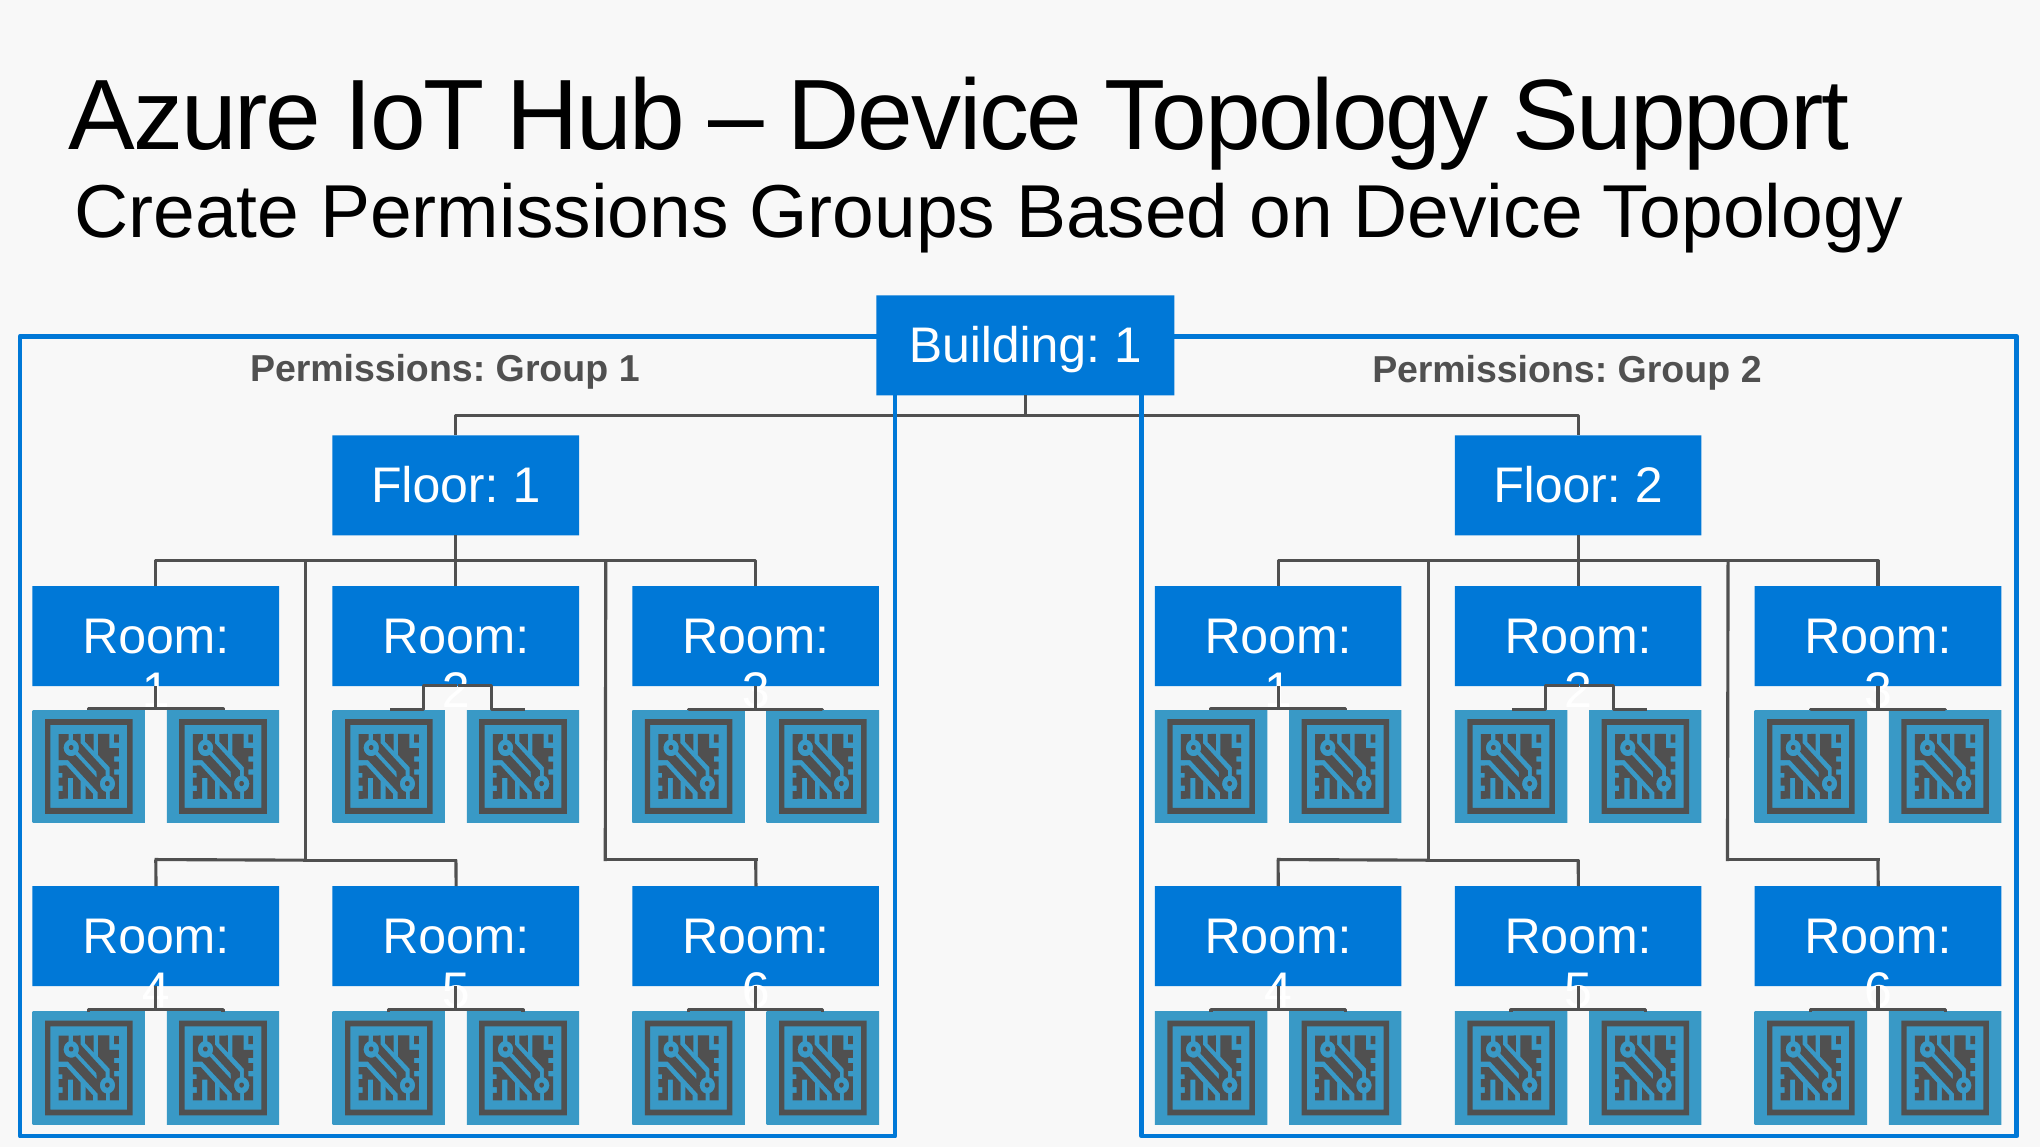

# Azure IoT Hub – Device Topology Support
Create Permissions Groups Based on Device Topology
Building: 1

Permissions: Group 1
Permissions: Group 2
Floor: 2
Floor: 1
Room: 1
Room: 2
Room: 3
Room: 1
Room: 2
Room: 3

Room: 4
Room: 5
Room: 6
Room: 4
Room: 5
Room: 6